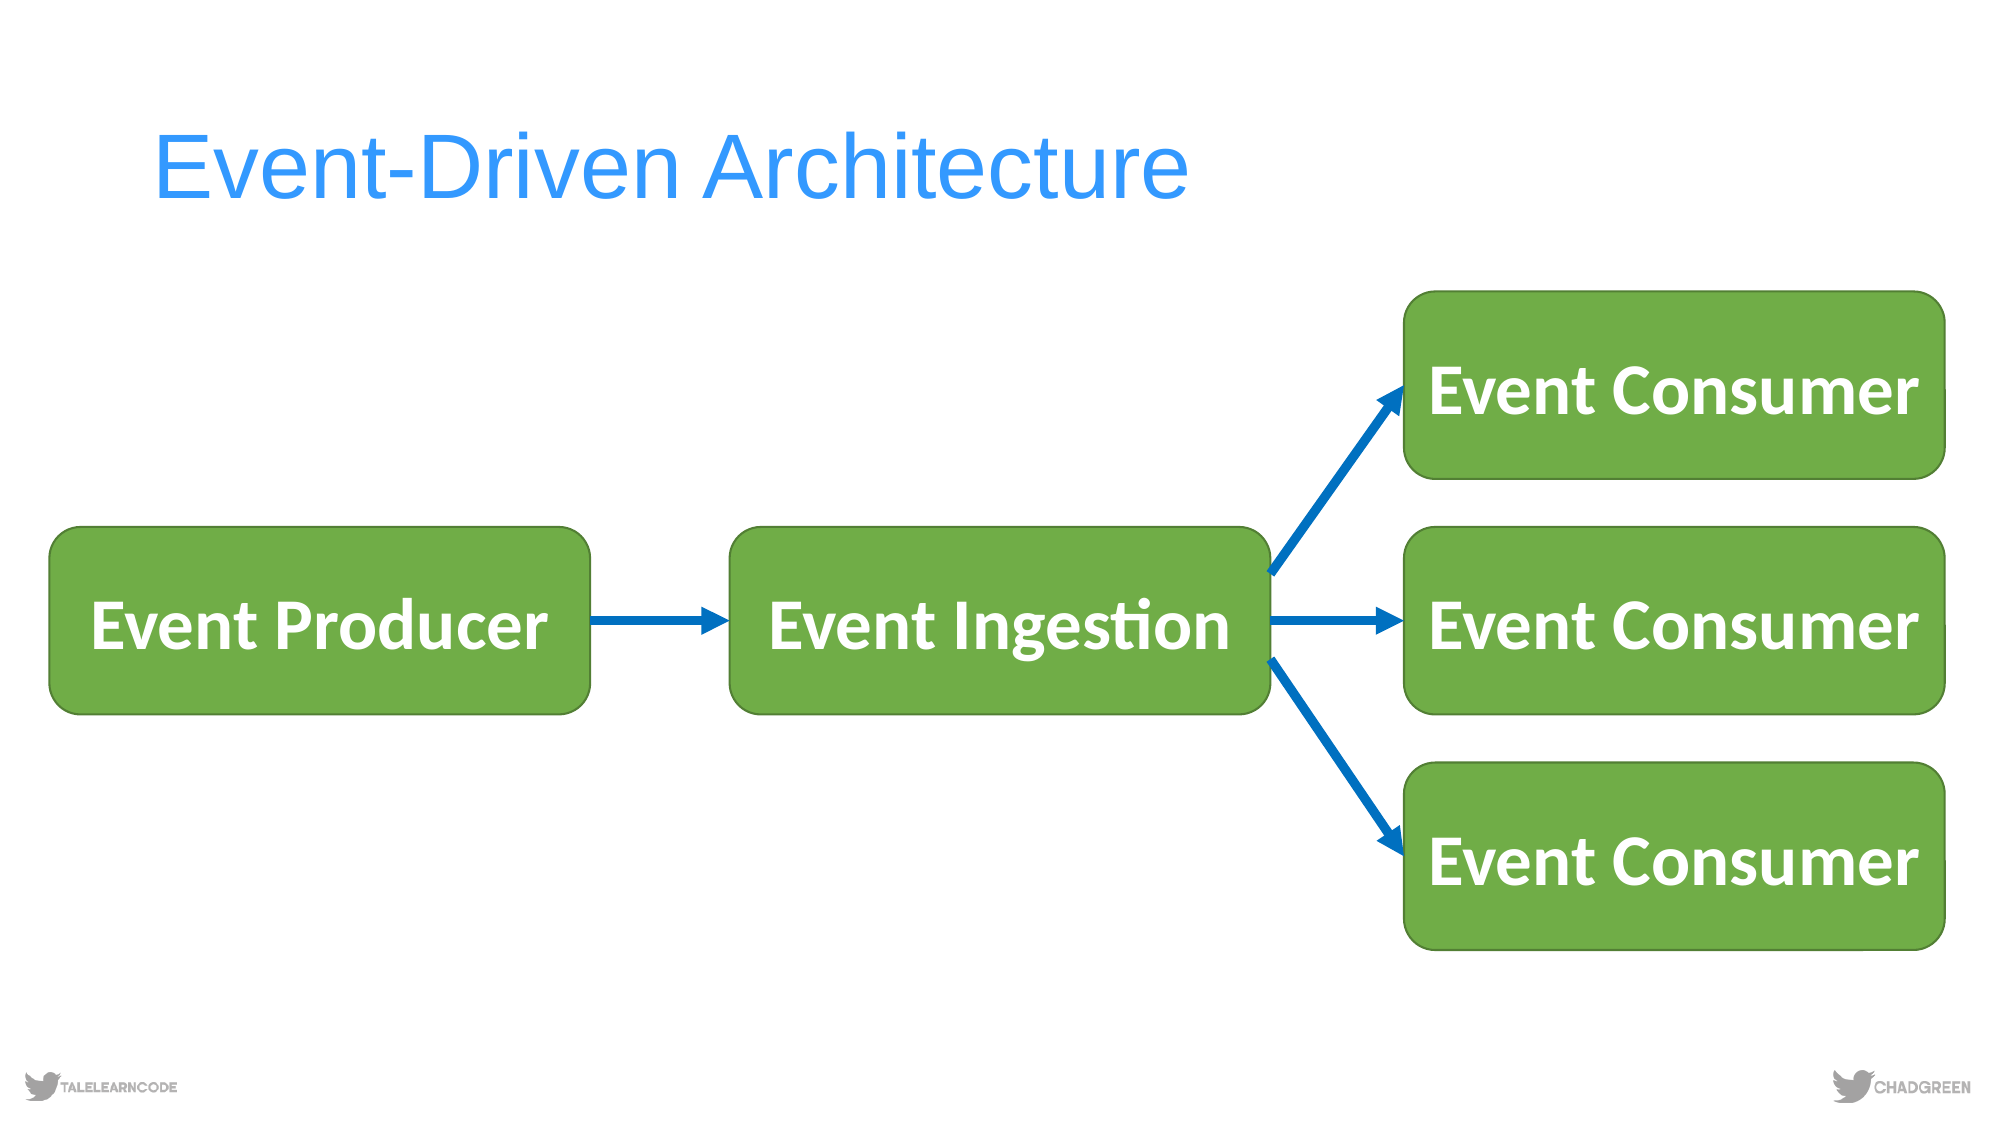

# Event-Driven Architecture
Event Consumer
Event Ingestion
Event Consumer
Event Producer
Event Consumer